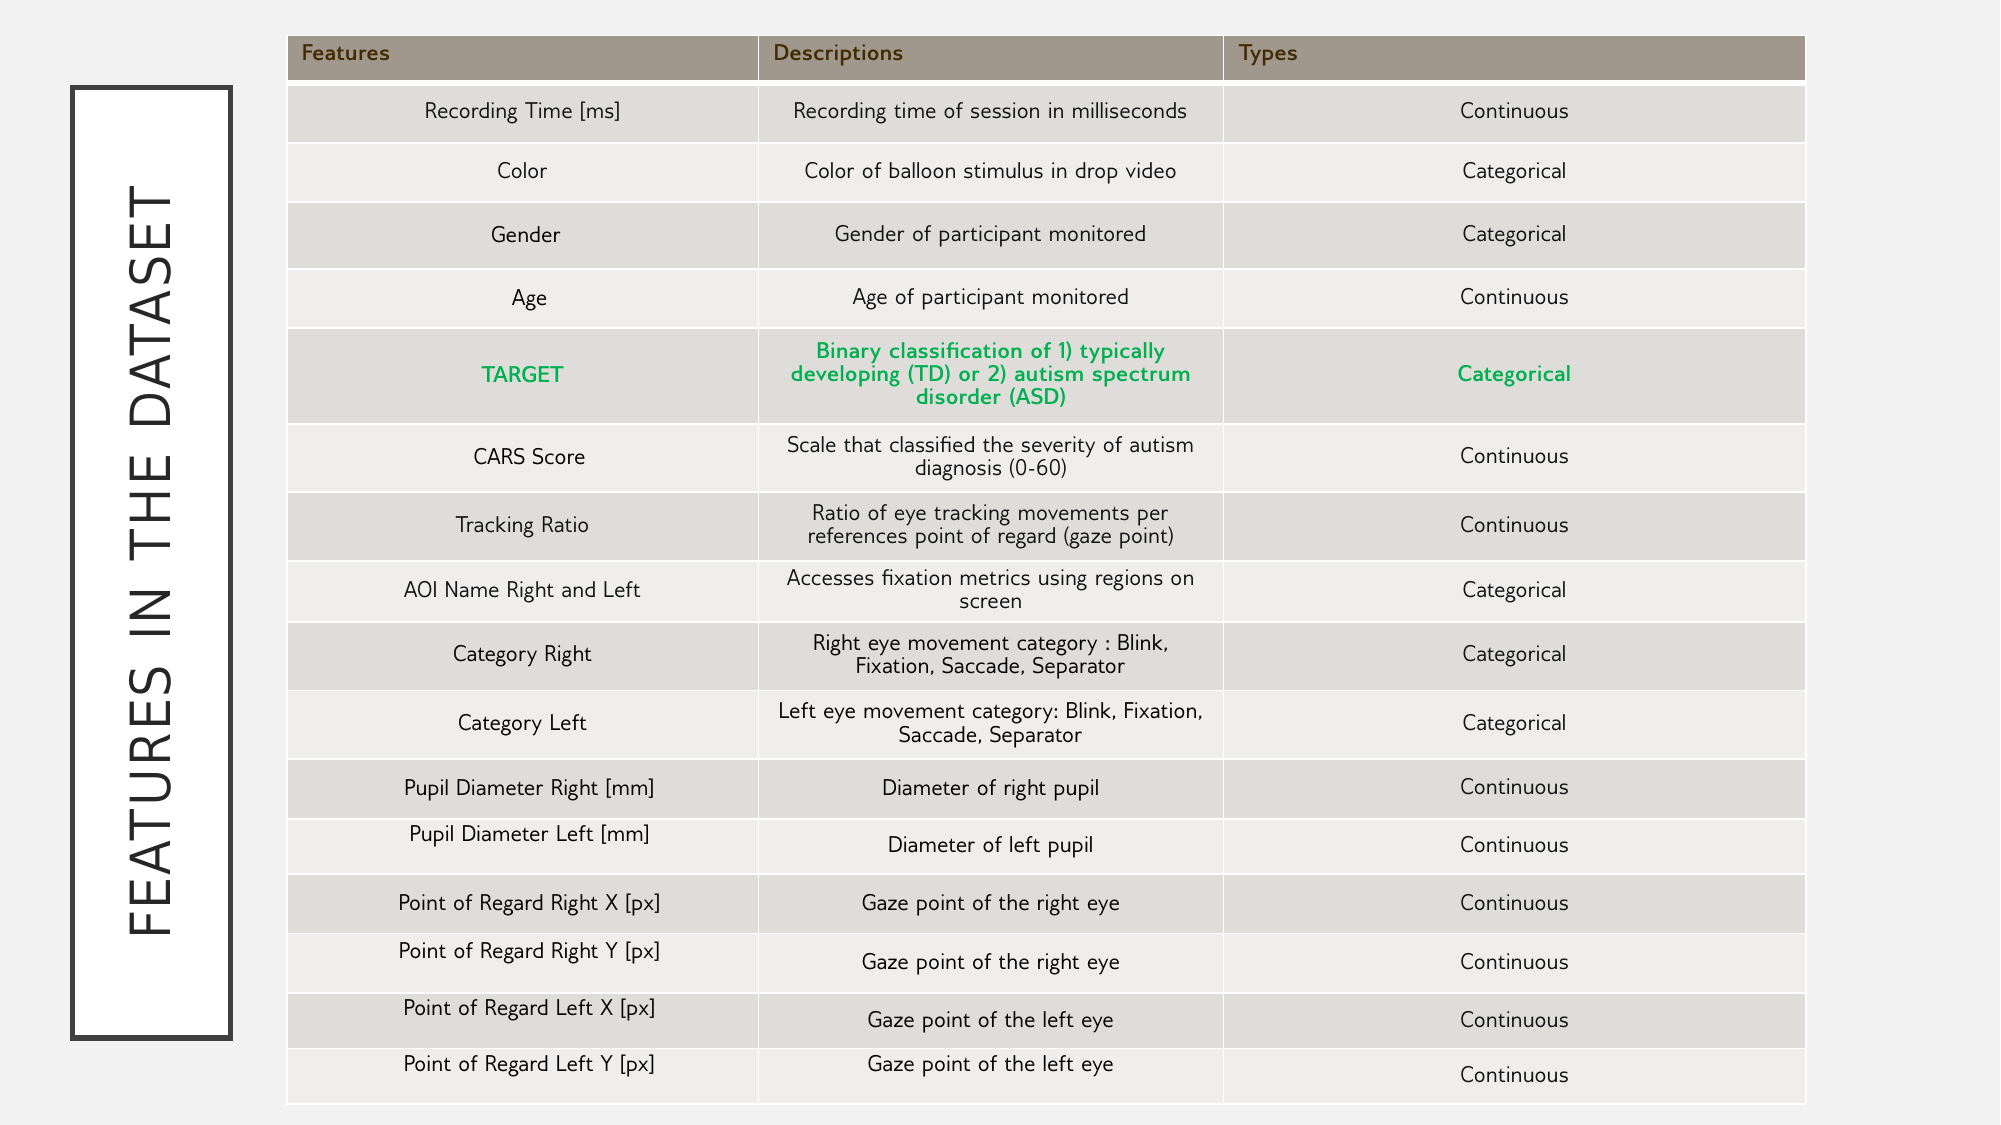

| Features | Descriptions | Types |
| --- | --- | --- |
| Recording Time [ms] | Recording time of session in milliseconds | Continuous |
| Color | Color of balloon stimulus in drop video | Categorical |
| Gender | Gender of participant monitored | Categorical |
| Age | Age of participant monitored | Continuous |
| TARGET | Binary classification of 1) typically developing (TD) or 2) autism spectrum disorder (ASD) | Categorical |
| CARS Score | Scale that classified the severity of autism diagnosis (0-60) | Continuous |
| Tracking Ratio | Ratio of eye tracking movements per references point of regard (gaze point) | Continuous |
| AOI Name Right and Left | Accesses fixation metrics using regions on screen | Categorical |
| Category Right | Right eye movement category : Blink, Fixation, Saccade, Separator | Categorical |
| Category Left | Left eye movement category: Blink, Fixation, Saccade, Separator | Categorical |
| Pupil Diameter Right [mm] | Diameter of right pupil | Continuous |
| Pupil Diameter Left [mm] | Diameter of left pupil | Continuous |
| Point of Regard Right X [px] | Gaze point of the right eye | Continuous |
| Point of Regard Right Y [px] | Gaze point of the right eye | Continuous |
| Point of Regard Left X [px] | Gaze point of the left eye | Continuous |
| Point of Regard Left Y [px] | Gaze point of the left eye | Continuous |
# Features in the dataset